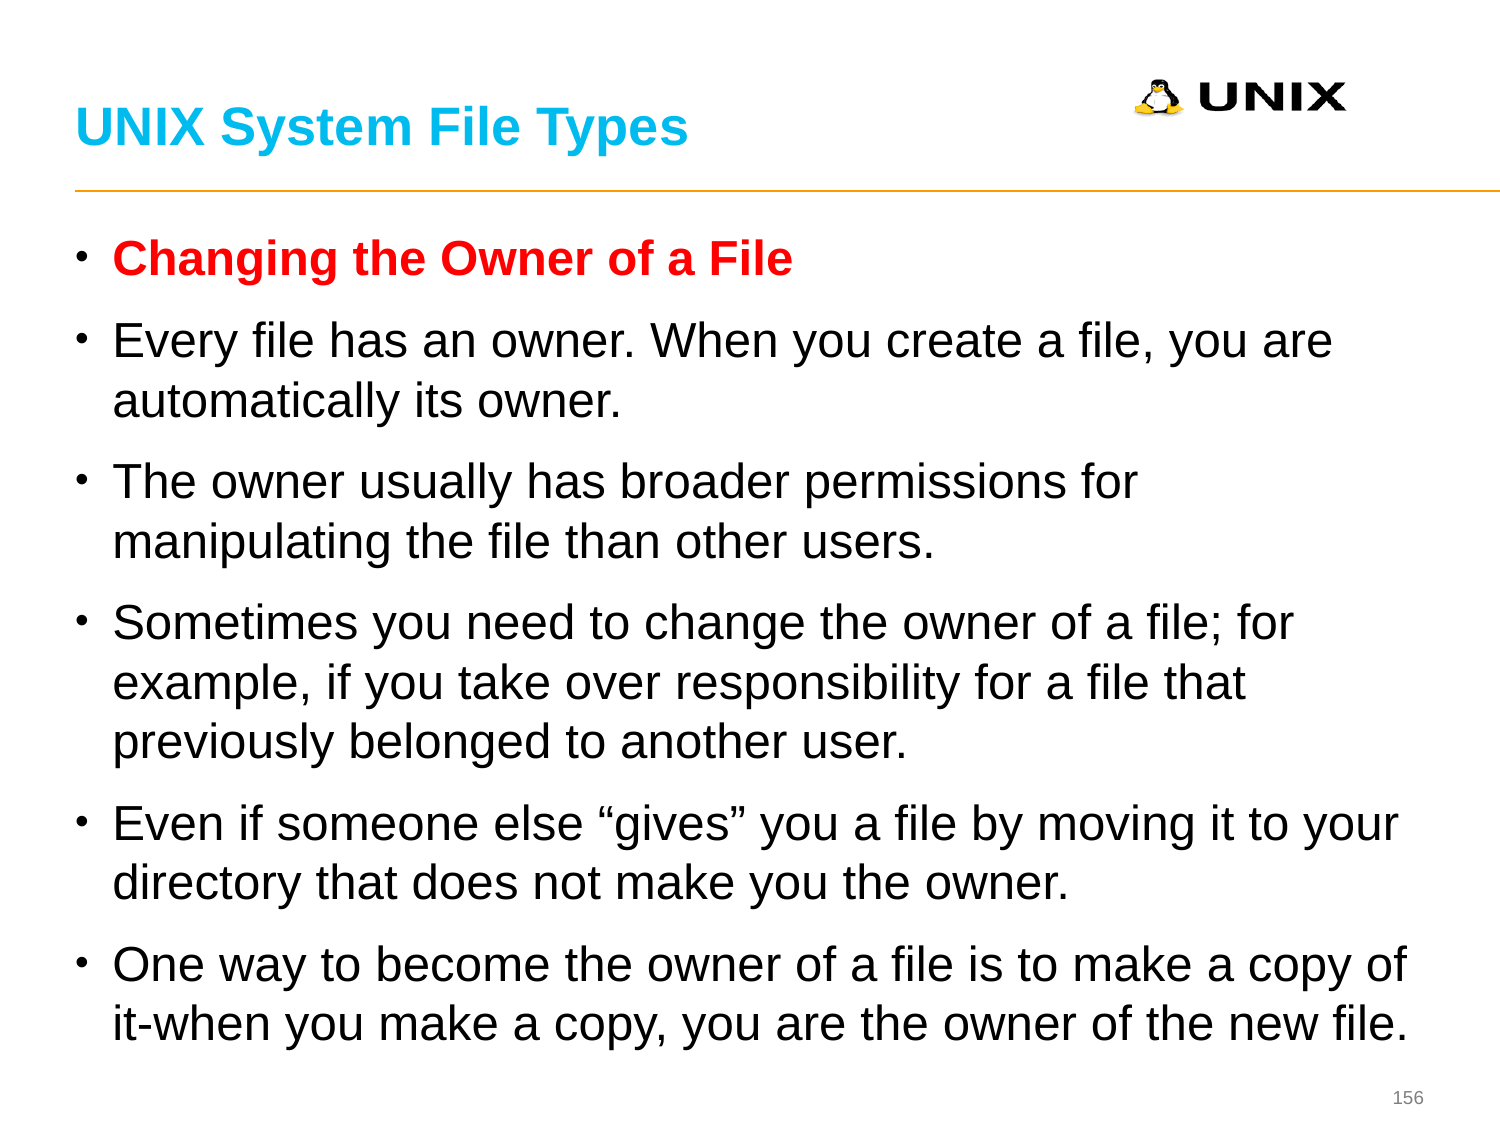

# UNIX System File Types
Changing the Owner of a File
Every file has an owner. When you create a file, you are automatically its owner.
The owner usually has broader permissions for manipulating the file than other users.
Sometimes you need to change the owner of a file; for example, if you take over responsibility for a file that previously belonged to another user.
Even if someone else “gives” you a file by moving it to your directory that does not make you the owner.
One way to become the owner of a file is to make a copy of it-when you make a copy, you are the owner of the new file.